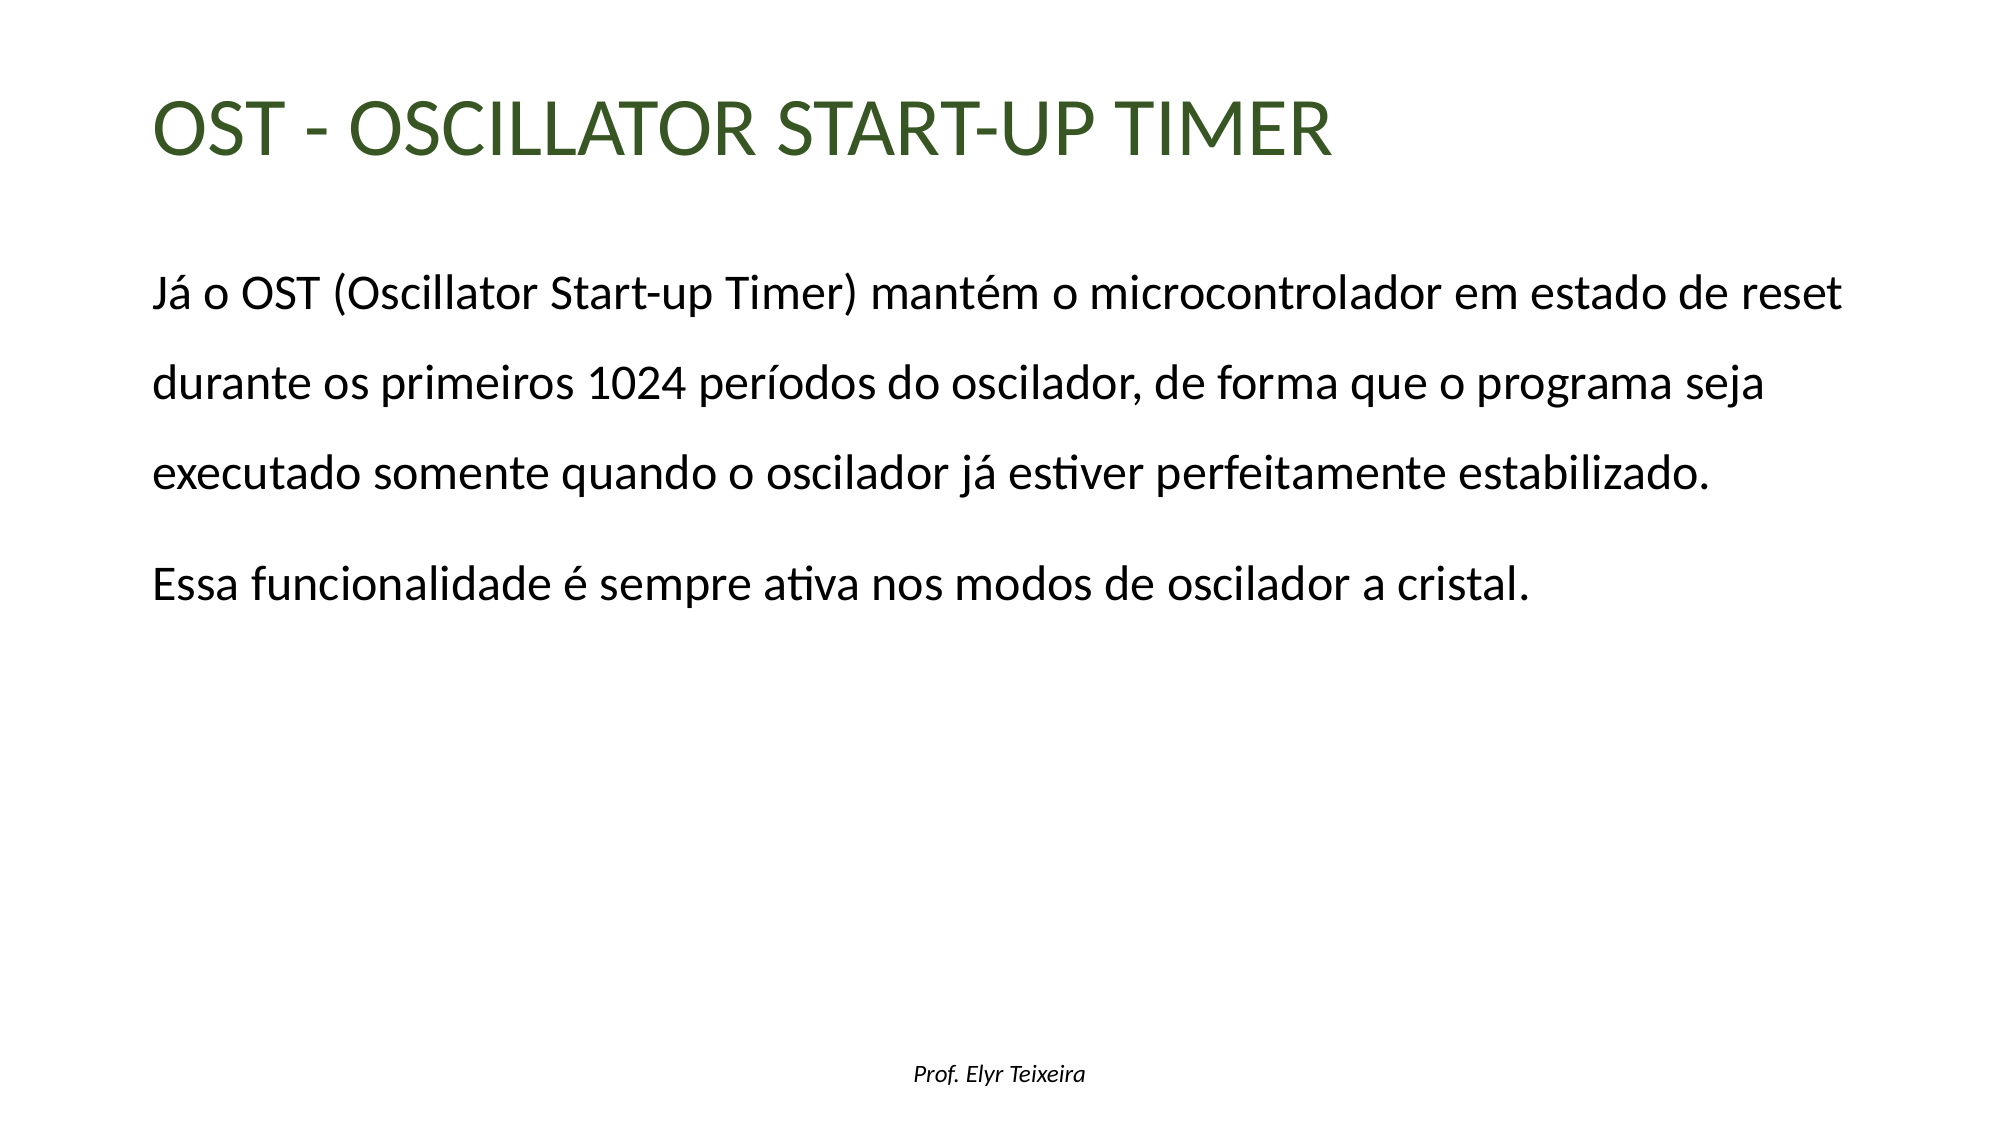

# OST - Oscillator Start-up Timer
﻿Já o OST (Oscillator Start-up Timer) mantém o microcontrolador em estado de reset durante os primeiros 1024 períodos do oscilador, de forma que o programa seja executado somente quando o oscilador já estiver perfeitamente estabilizado.
Essa funcionalidade é sempre ativa nos modos de oscilador a cristal.